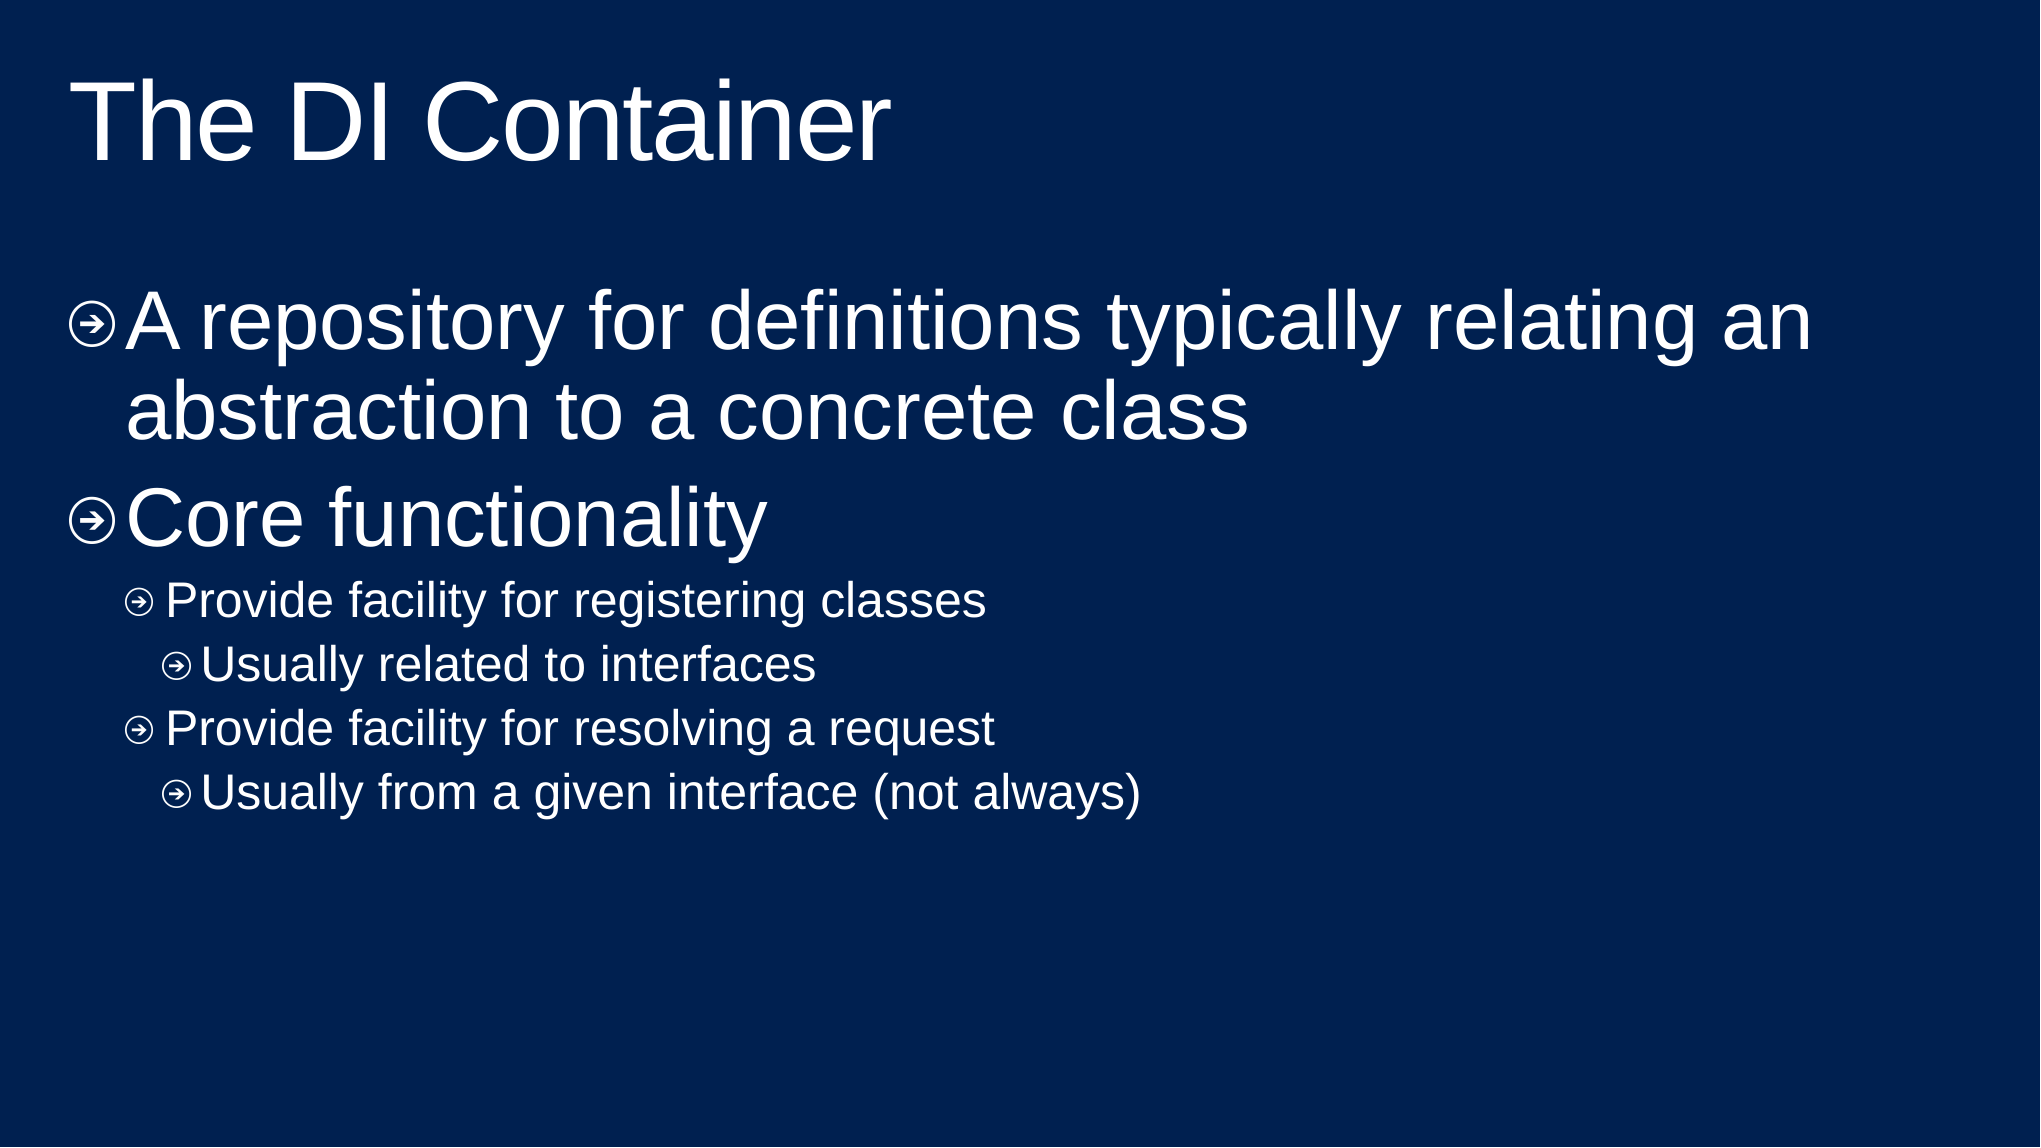

# The DI Container
A repository for definitions typically relating an abstraction to a concrete class
Core functionality
Provide facility for registering classes
Usually related to interfaces
Provide facility for resolving a request
Usually from a given interface (not always)